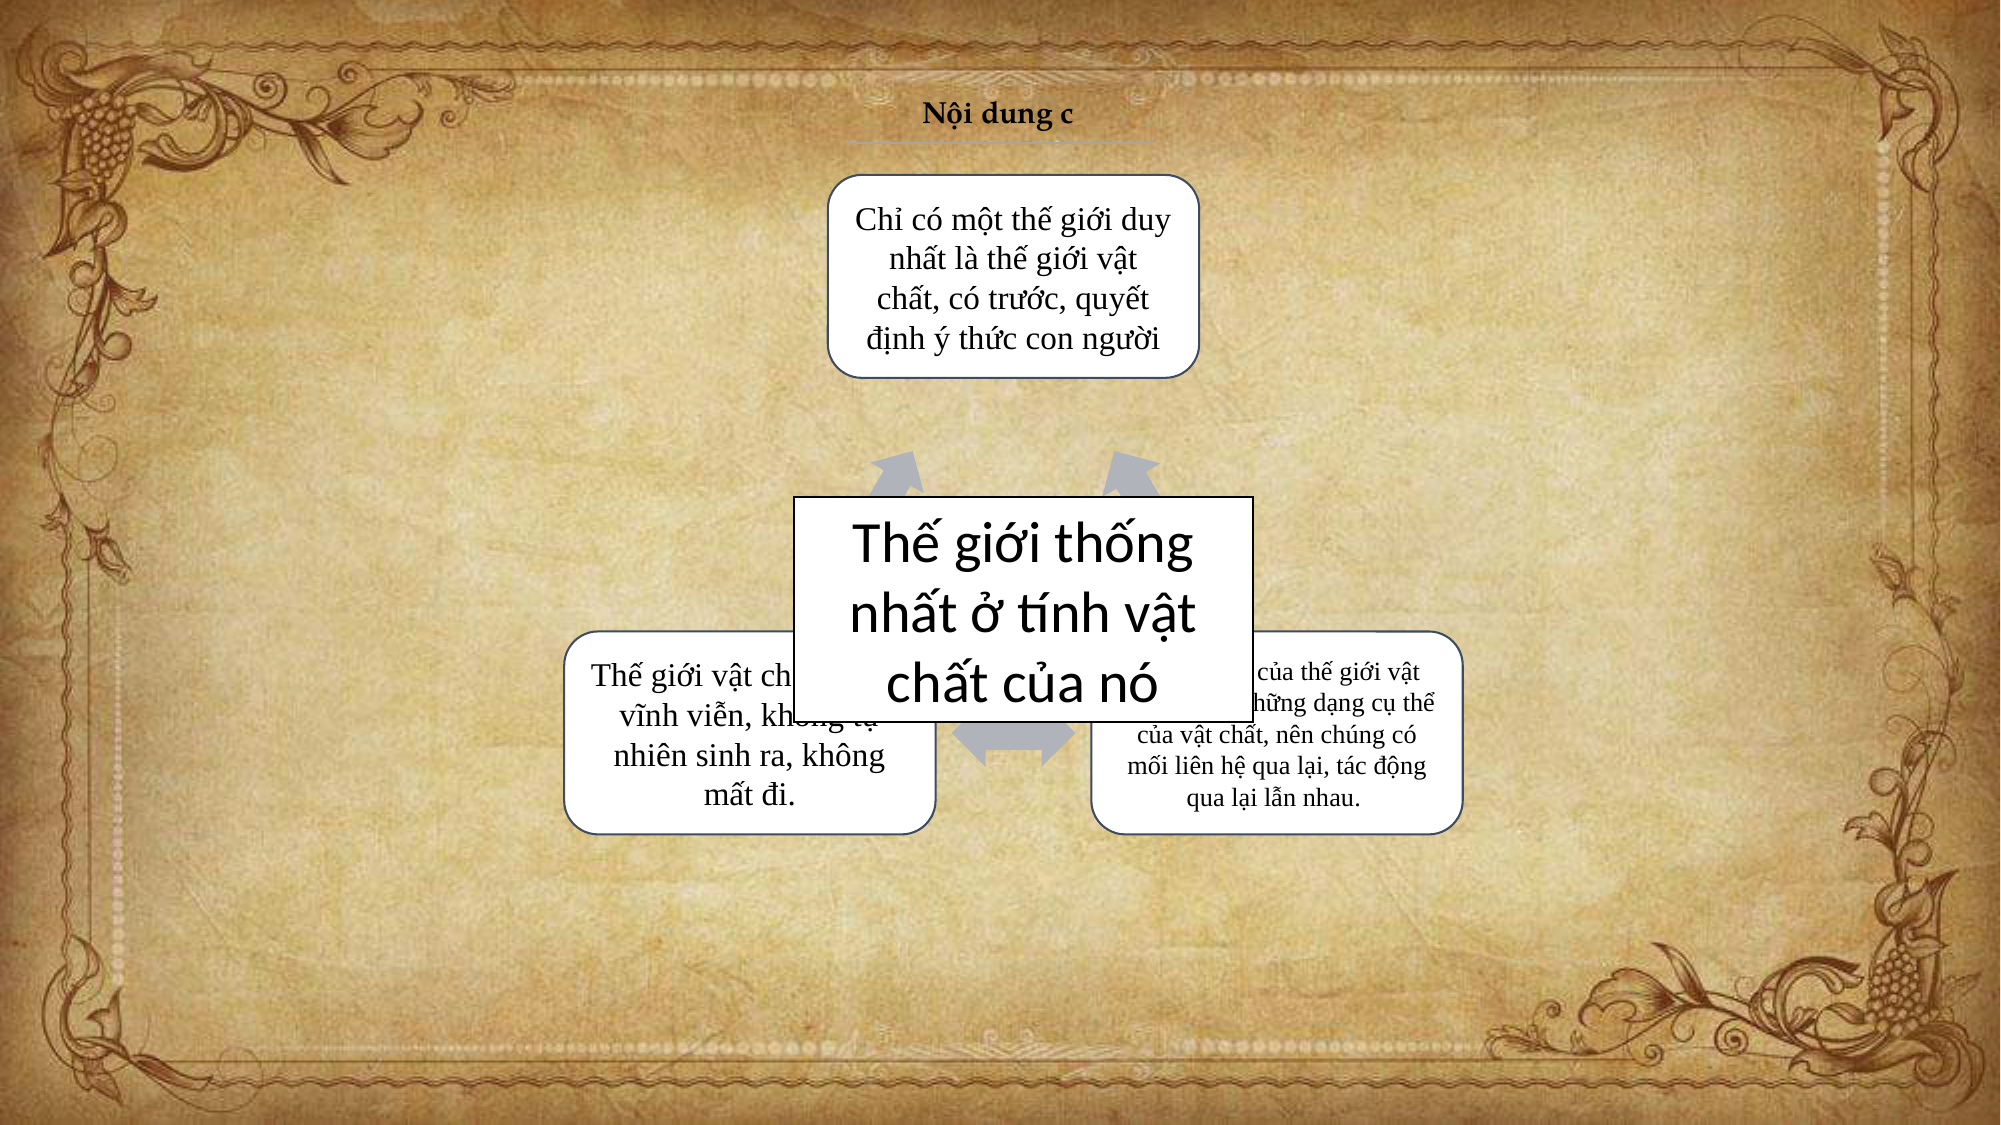

Nội dung c
Chỉ có một thế giới duy nhất là thế giới vật chất, có trước, quyết định ý thức con người
Thế giới thống nhất ở tính vật chất của nó